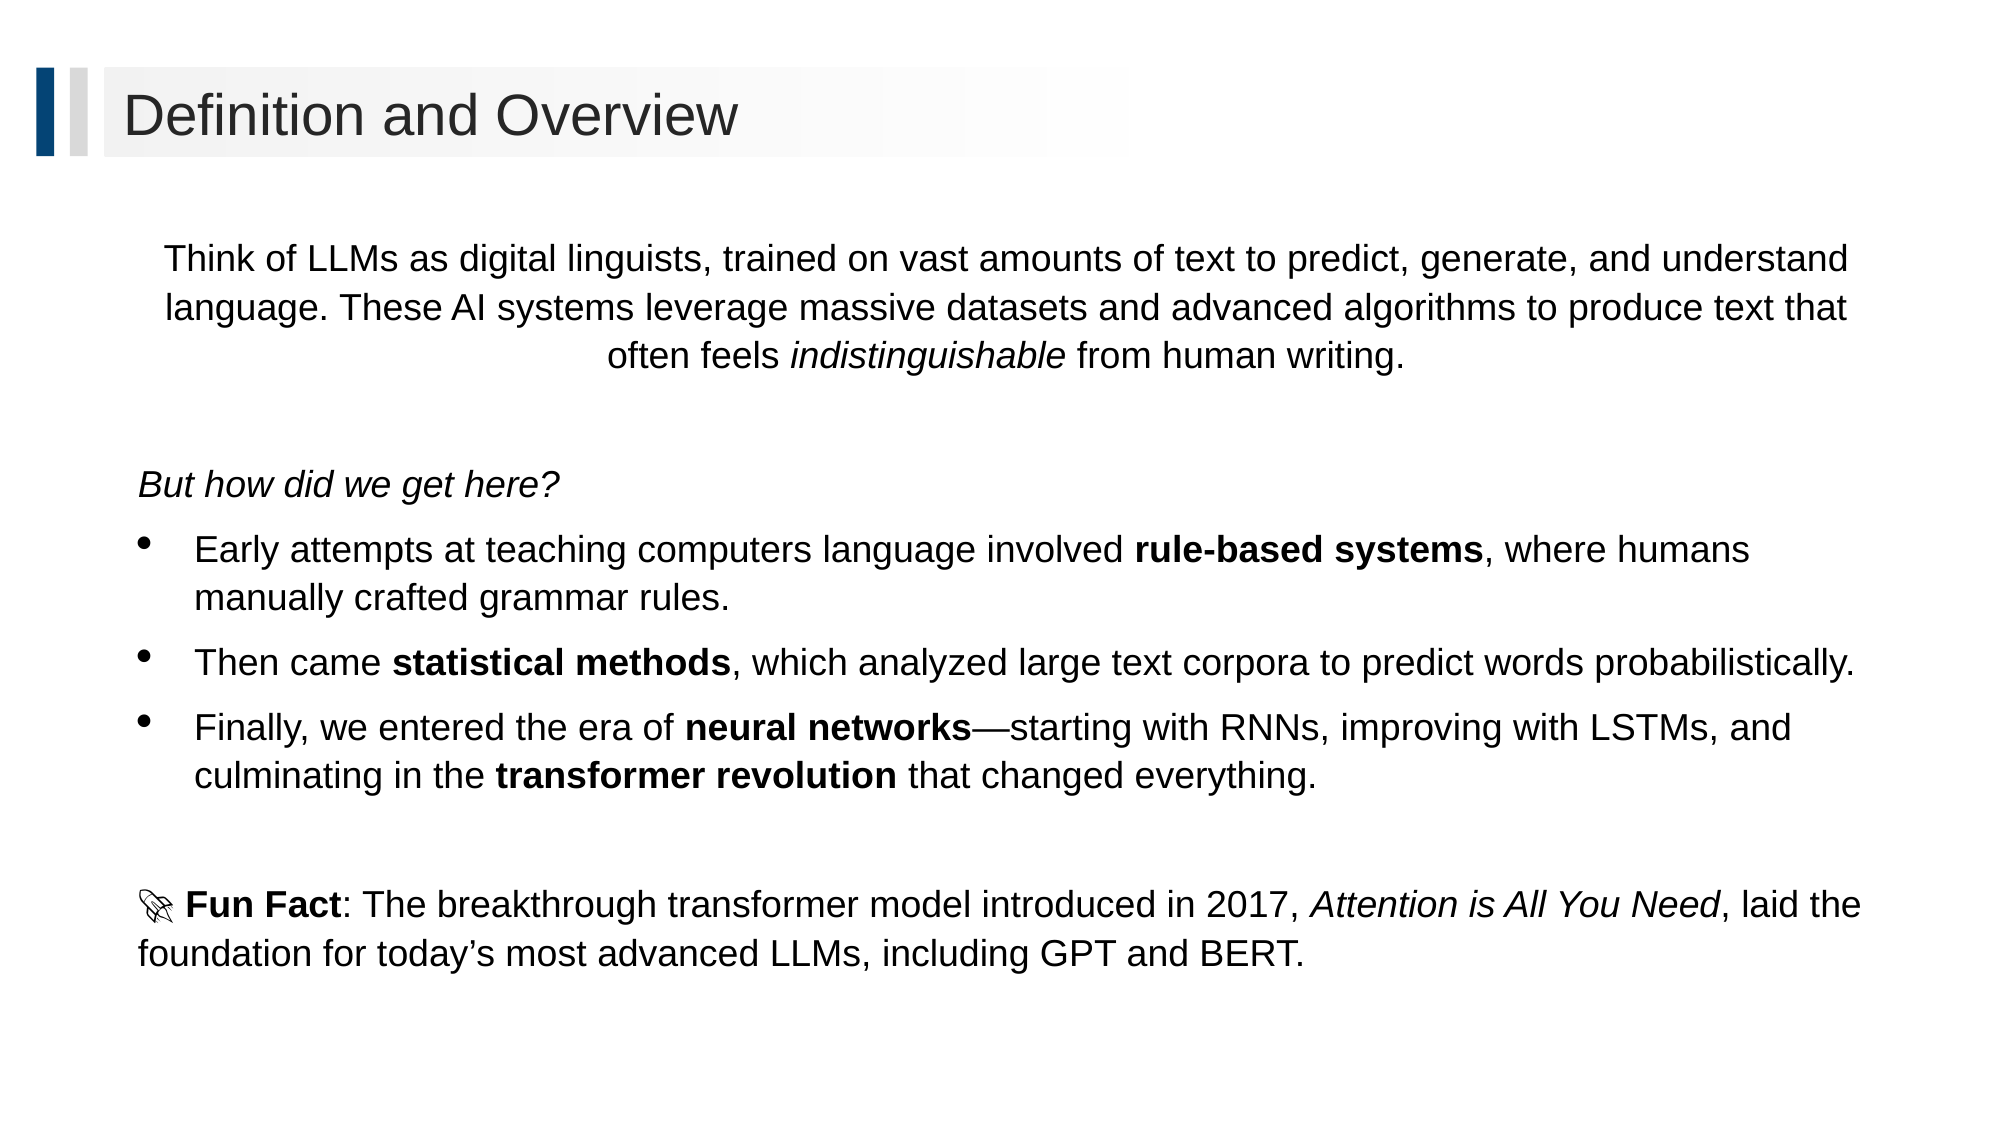

Definition and Overview
Think of LLMs as digital linguists, trained on vast amounts of text to predict, generate, and understand language. These AI systems leverage massive datasets and advanced algorithms to produce text that often feels indistinguishable from human writing.

But how did we get here?
Early attempts at teaching computers language involved rule-based systems, where humans manually crafted grammar rules.
Then came statistical methods, which analyzed large text corpora to predict words probabilistically.
Finally, we entered the era of neural networks—starting with RNNs, improving with LSTMs, and culminating in the transformer revolution that changed everything.

🚀 Fun Fact: The breakthrough transformer model introduced in 2017, Attention is All You Need, laid the foundation for today’s most advanced LLMs, including GPT and BERT.